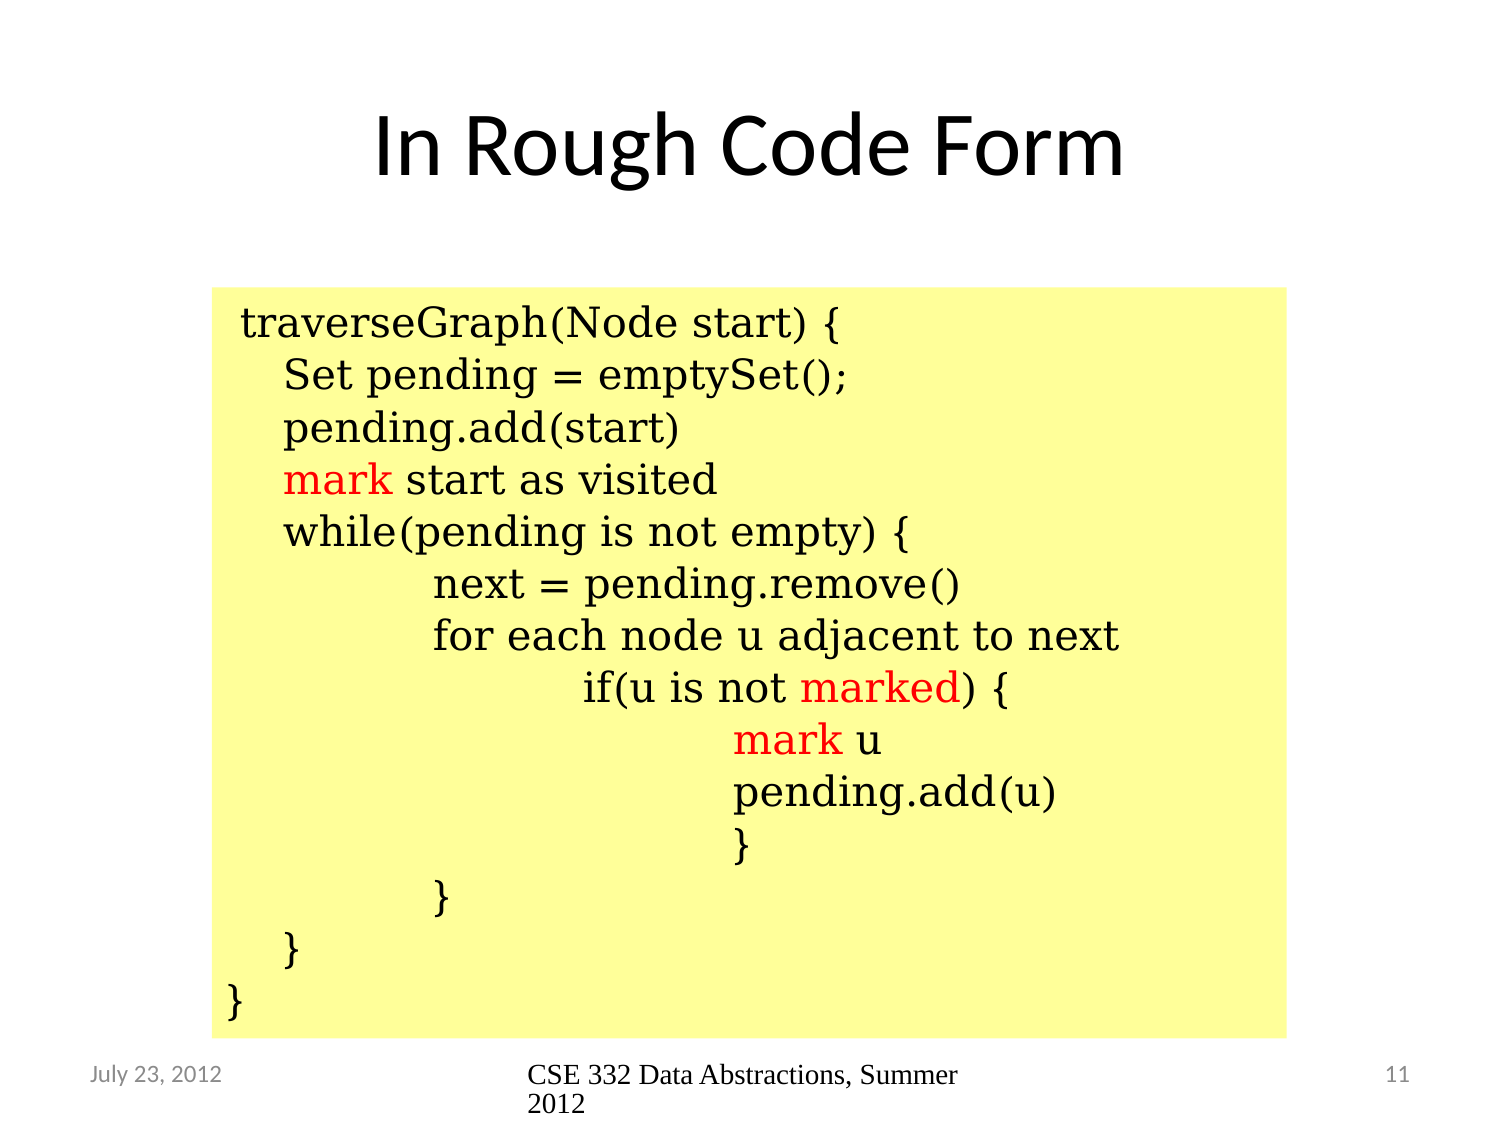

# In Rough Code Form
 traverseGraph(Node start) {
	Set pending = emptySet();
	pending.add(start)
   	mark start as visited
   	while(pending is not empty) {
    		next = pending.remove()
		for each node u adjacent to next
			if(u is not marked) {
				mark u
				pending.add(u)
     			}
		}
 	}
}
July 23, 2012
CSE 332 Data Abstractions, Summer 2012
11